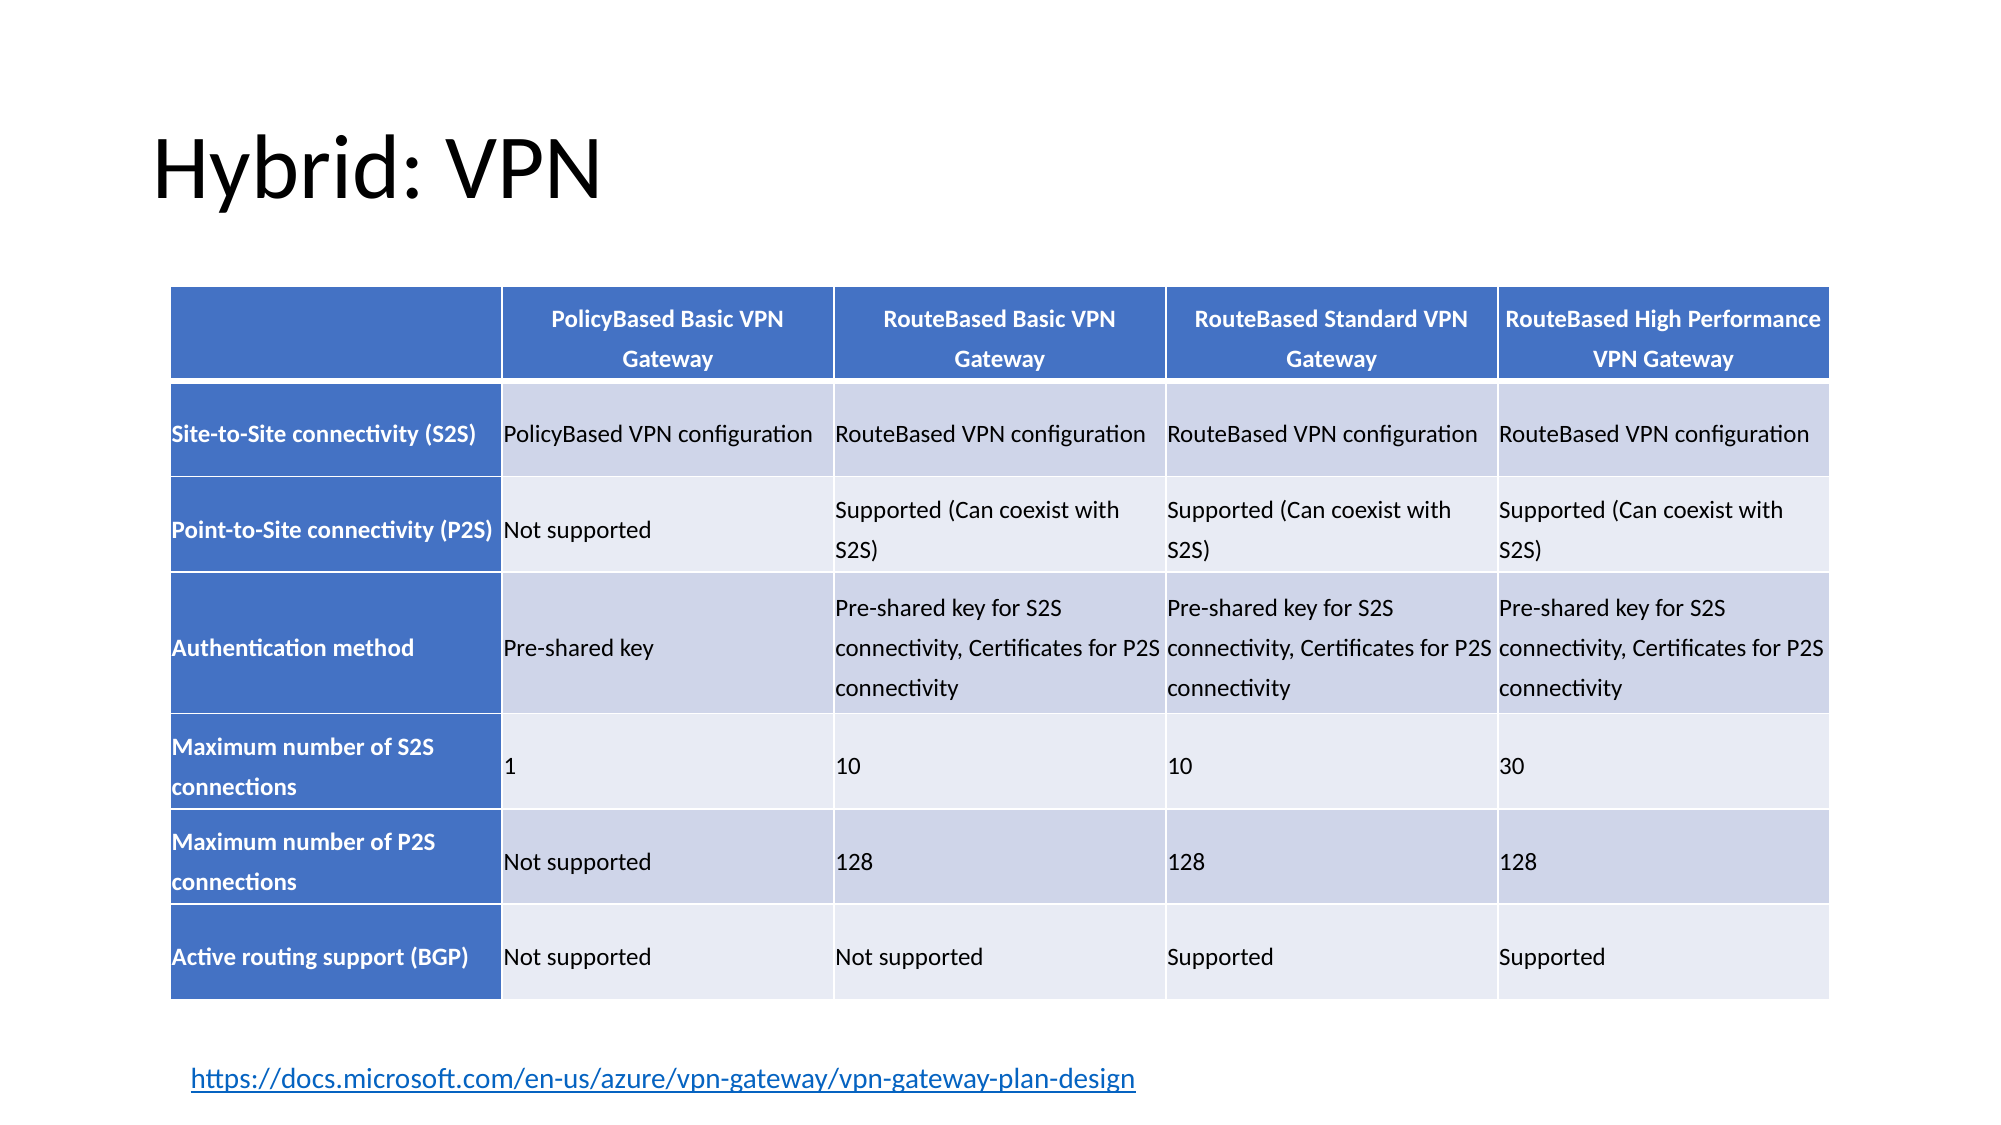

# Hybrid: VPN
|  | PolicyBased Basic VPN Gateway | RouteBased Basic VPN Gateway | RouteBased Standard VPN Gateway | RouteBased High Performance VPN Gateway |
| --- | --- | --- | --- | --- |
| Site-to-Site connectivity (S2S) | PolicyBased VPN configuration | RouteBased VPN configuration | RouteBased VPN configuration | RouteBased VPN configuration |
| Point-to-Site connectivity (P2S) | Not supported | Supported (Can coexist with S2S) | Supported (Can coexist with S2S) | Supported (Can coexist with S2S) |
| Authentication method | Pre-shared key | Pre-shared key for S2S connectivity, Certificates for P2S connectivity | Pre-shared key for S2S connectivity, Certificates for P2S connectivity | Pre-shared key for S2S connectivity, Certificates for P2S connectivity |
| Maximum number of S2S connections | 1 | 10 | 10 | 30 |
| Maximum number of P2S connections | Not supported | 128 | 128 | 128 |
| Active routing support (BGP) | Not supported | Not supported | Supported | Supported |

https://docs.microsoft.com/en-us/azure/vpn-gateway/vpn-gateway-plan-design